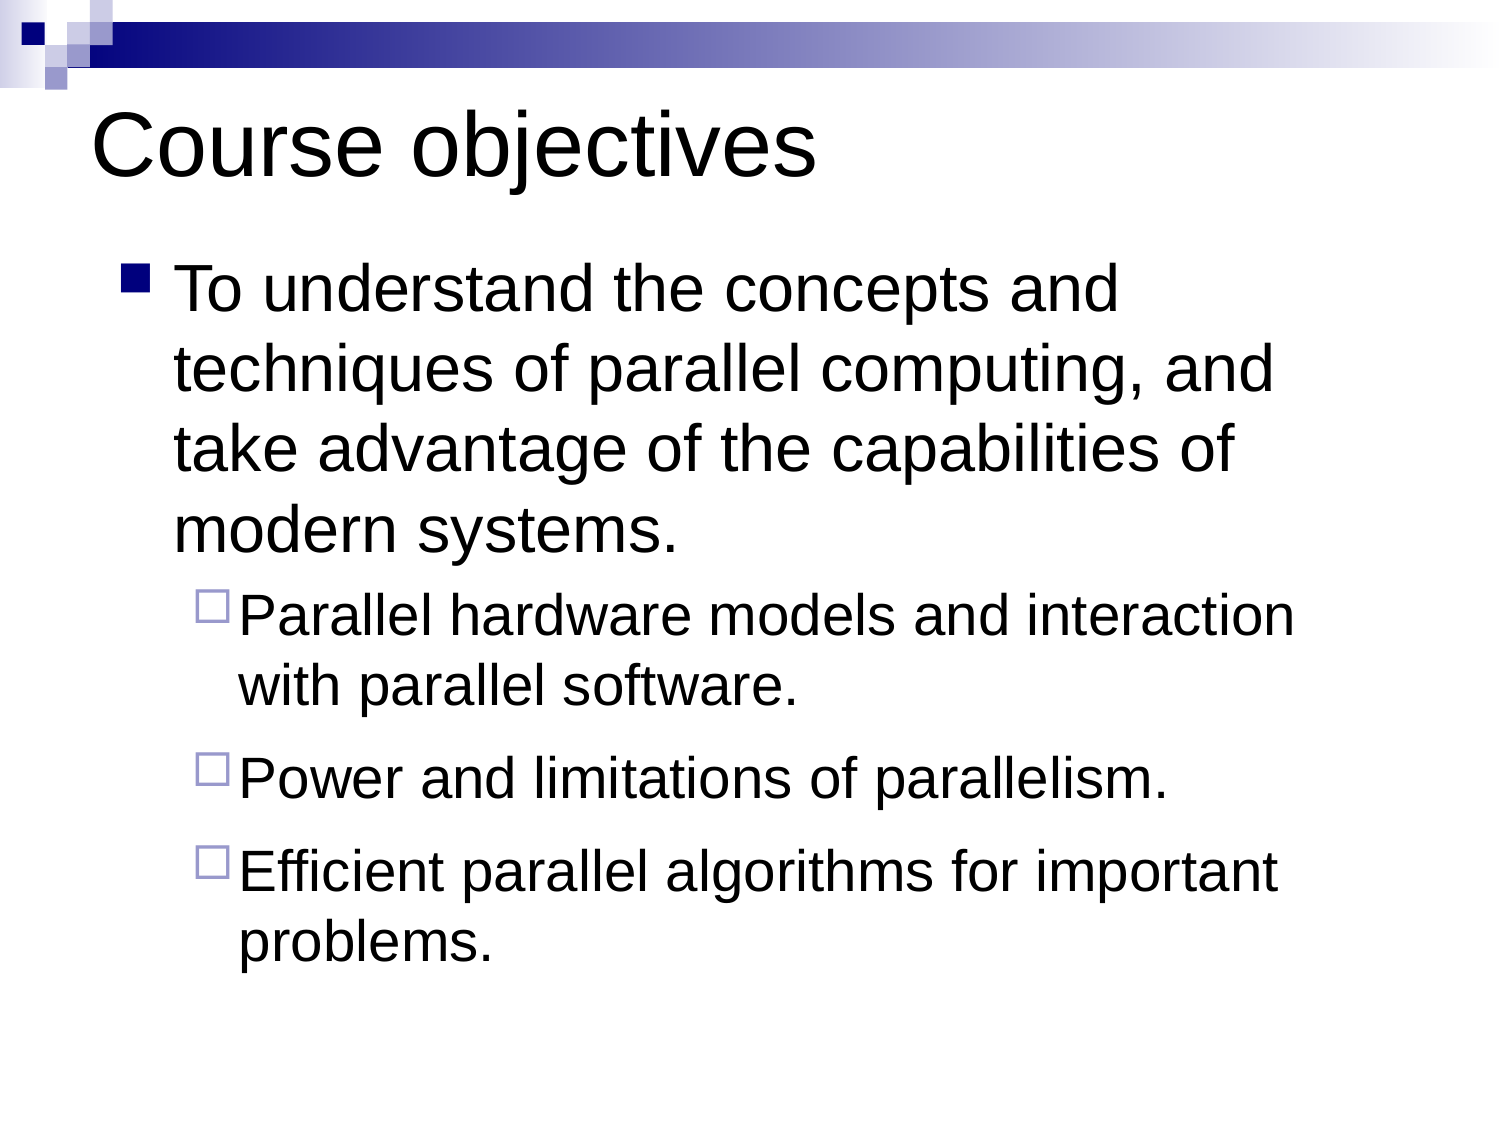

# Course objectives
To understand the concepts and techniques of parallel computing, and take advantage of the capabilities of modern systems.
Parallel hardware models and interaction with parallel software.
Power and limitations of parallelism.
Efficient parallel algorithms for important problems.